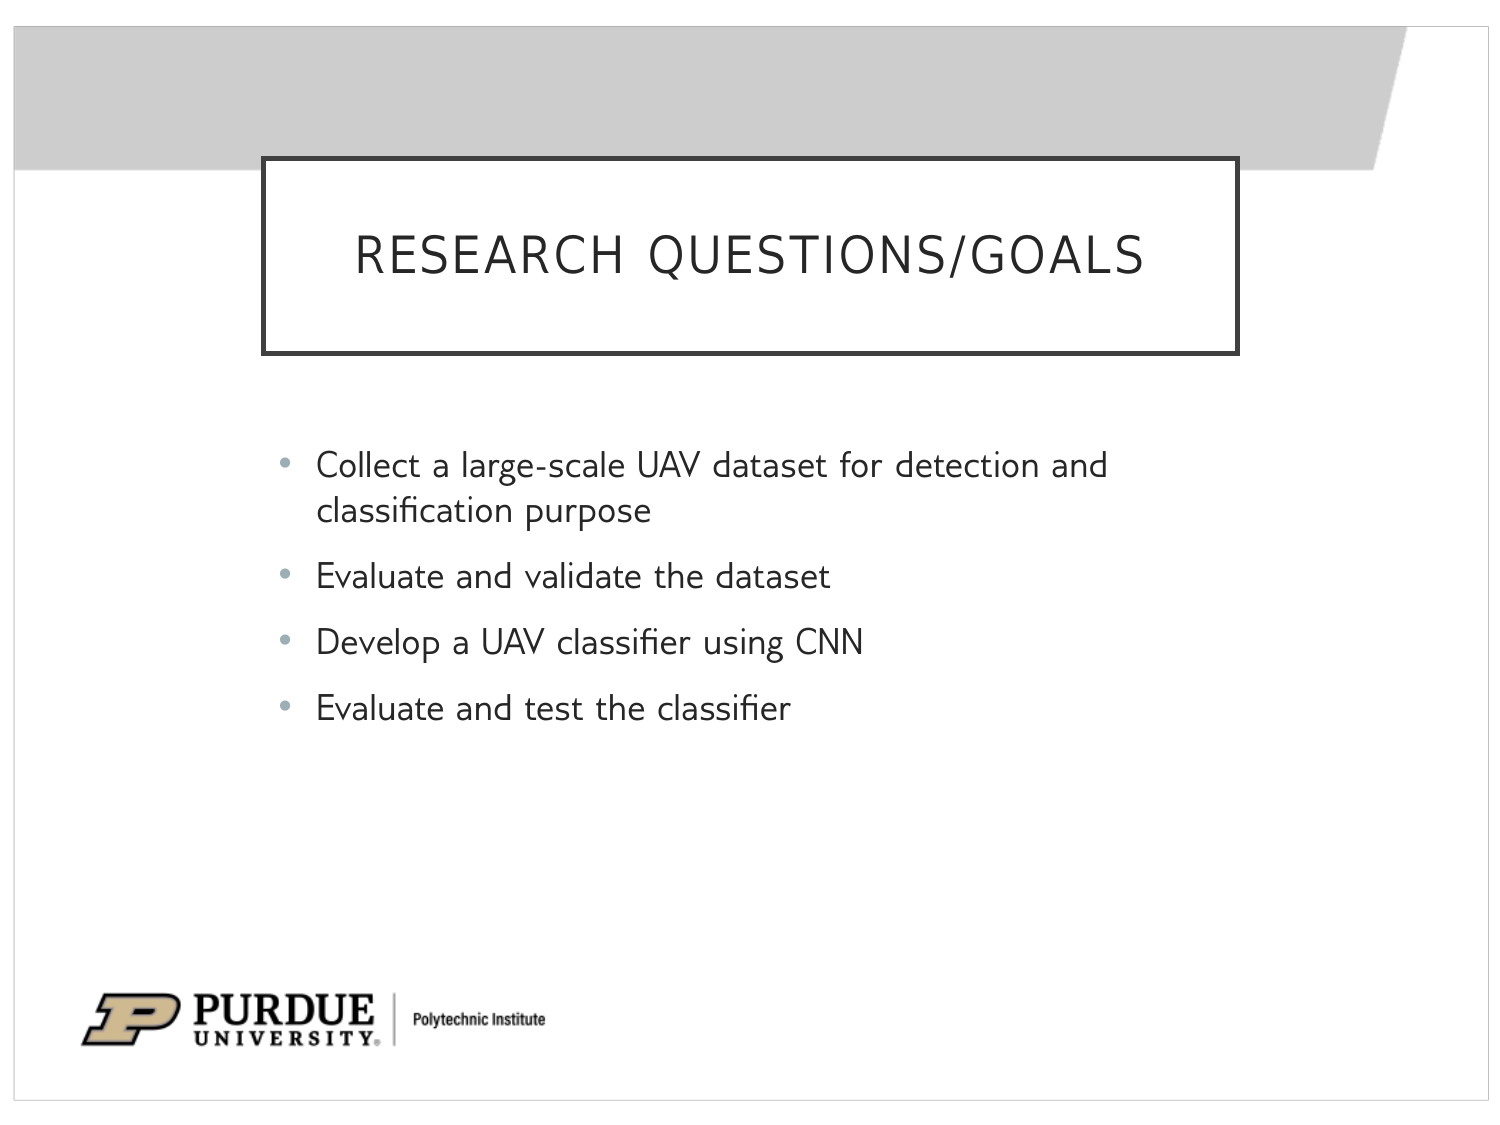

# Research Questions/goals
Collect a large-scale UAV dataset for detection and classification purpose
Evaluate and validate the dataset
Develop a UAV classifier using CNN
Evaluate and test the classifier